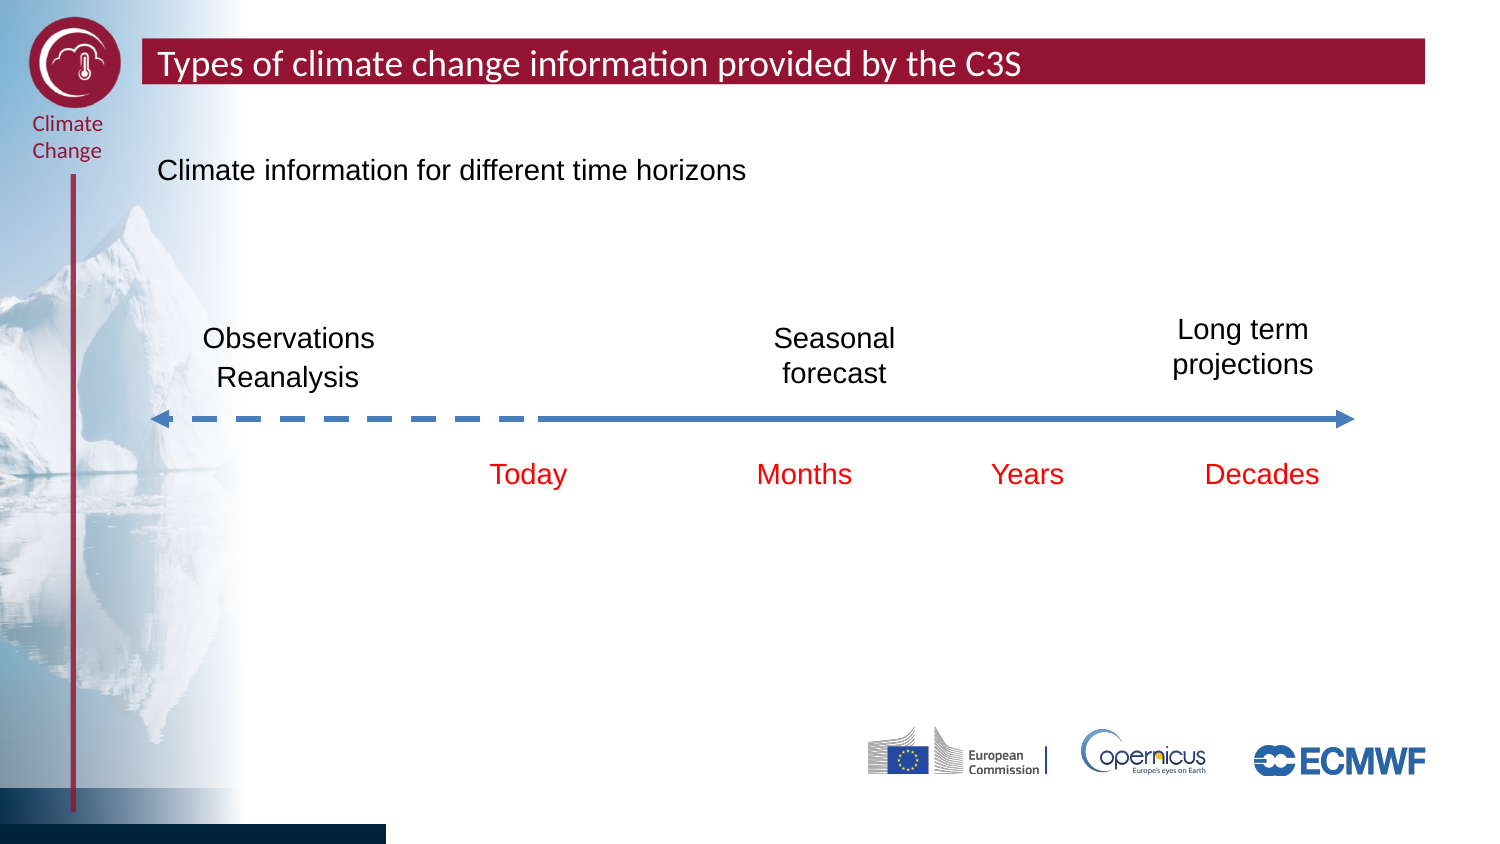

Introduction to Copernicus Climate Change Service
# Types of climate change information provided by the C3S
Climate information for different time horizons
Long term projections
Observations
Seasonal forecast
Reanalysis
Years
Decades
Today
Months